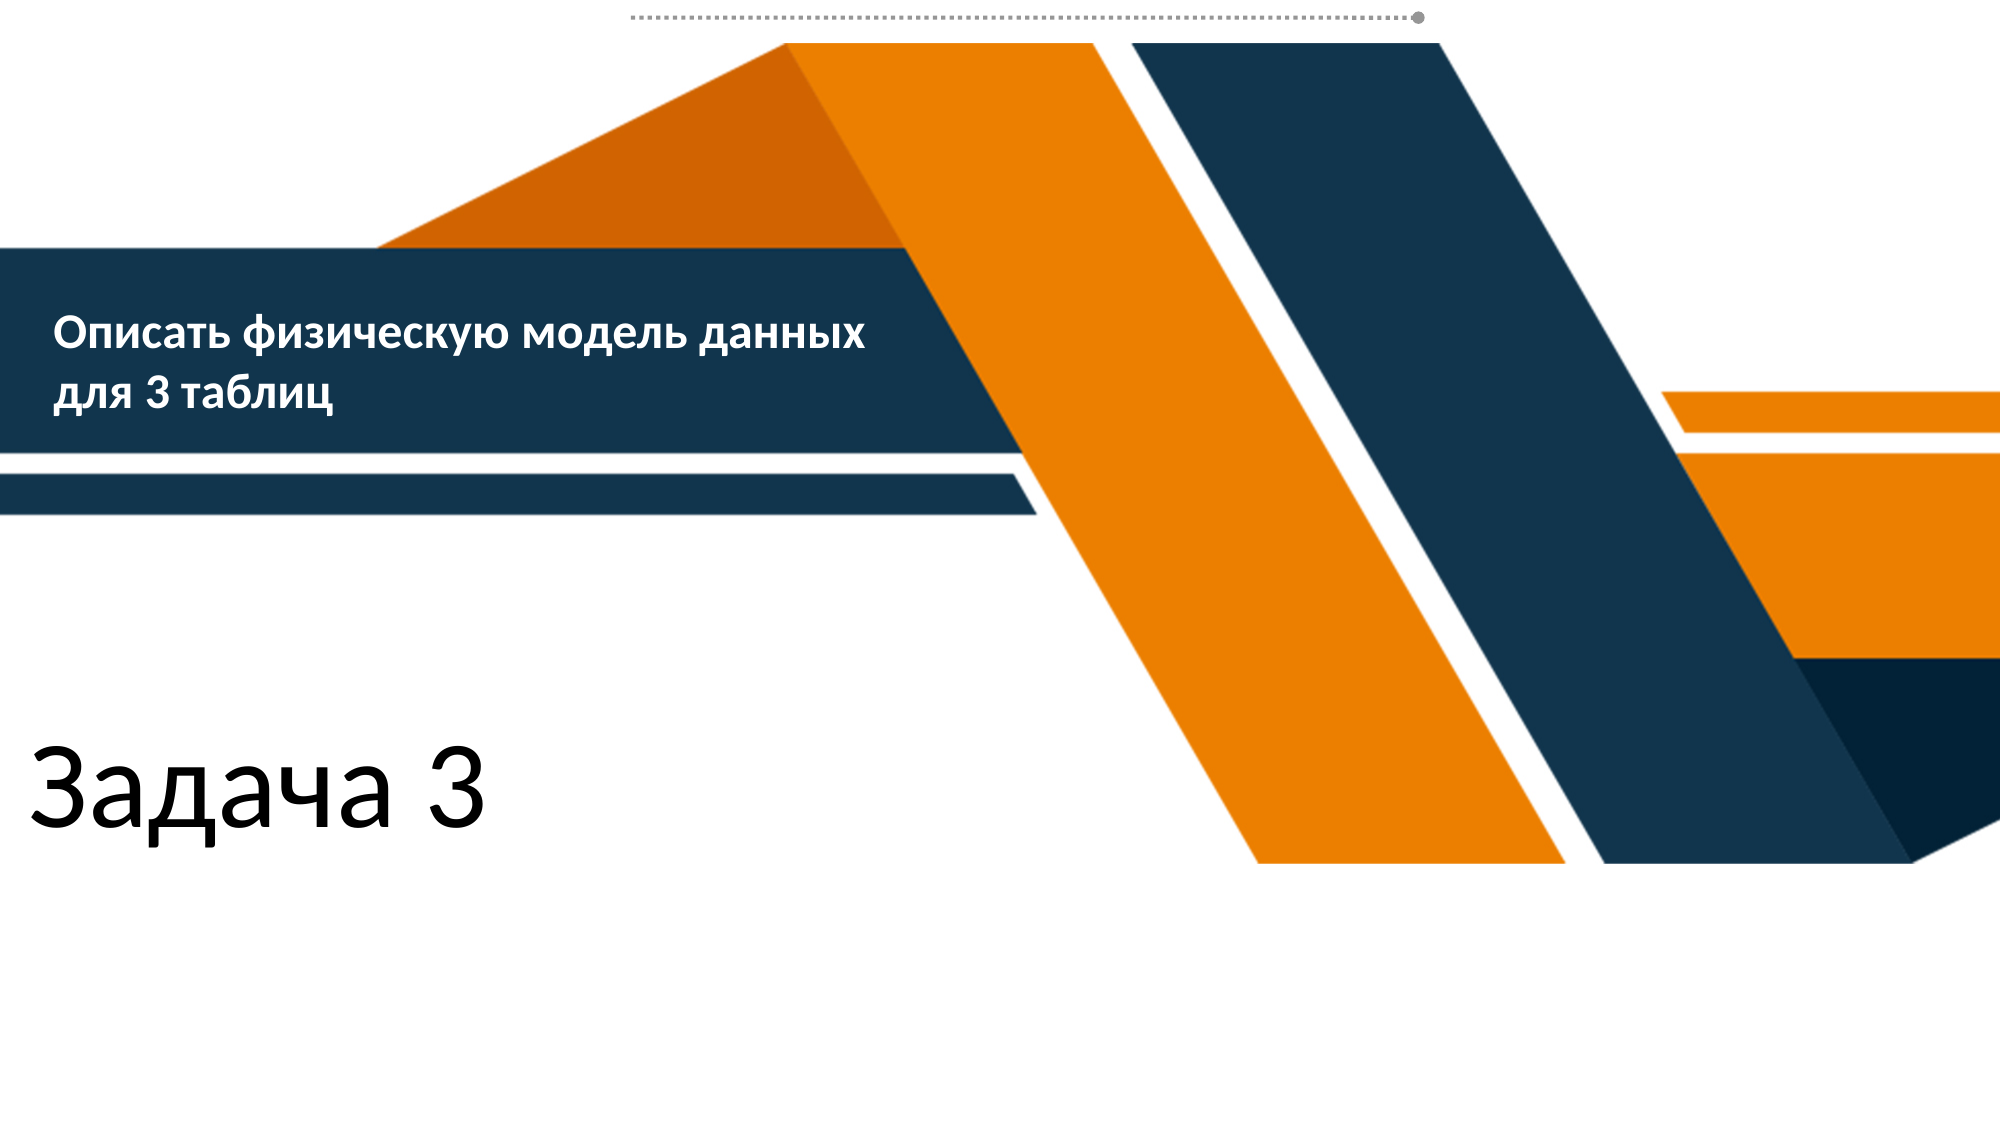

Описать физическую модель данных для 3 таблиц
# Задача 3